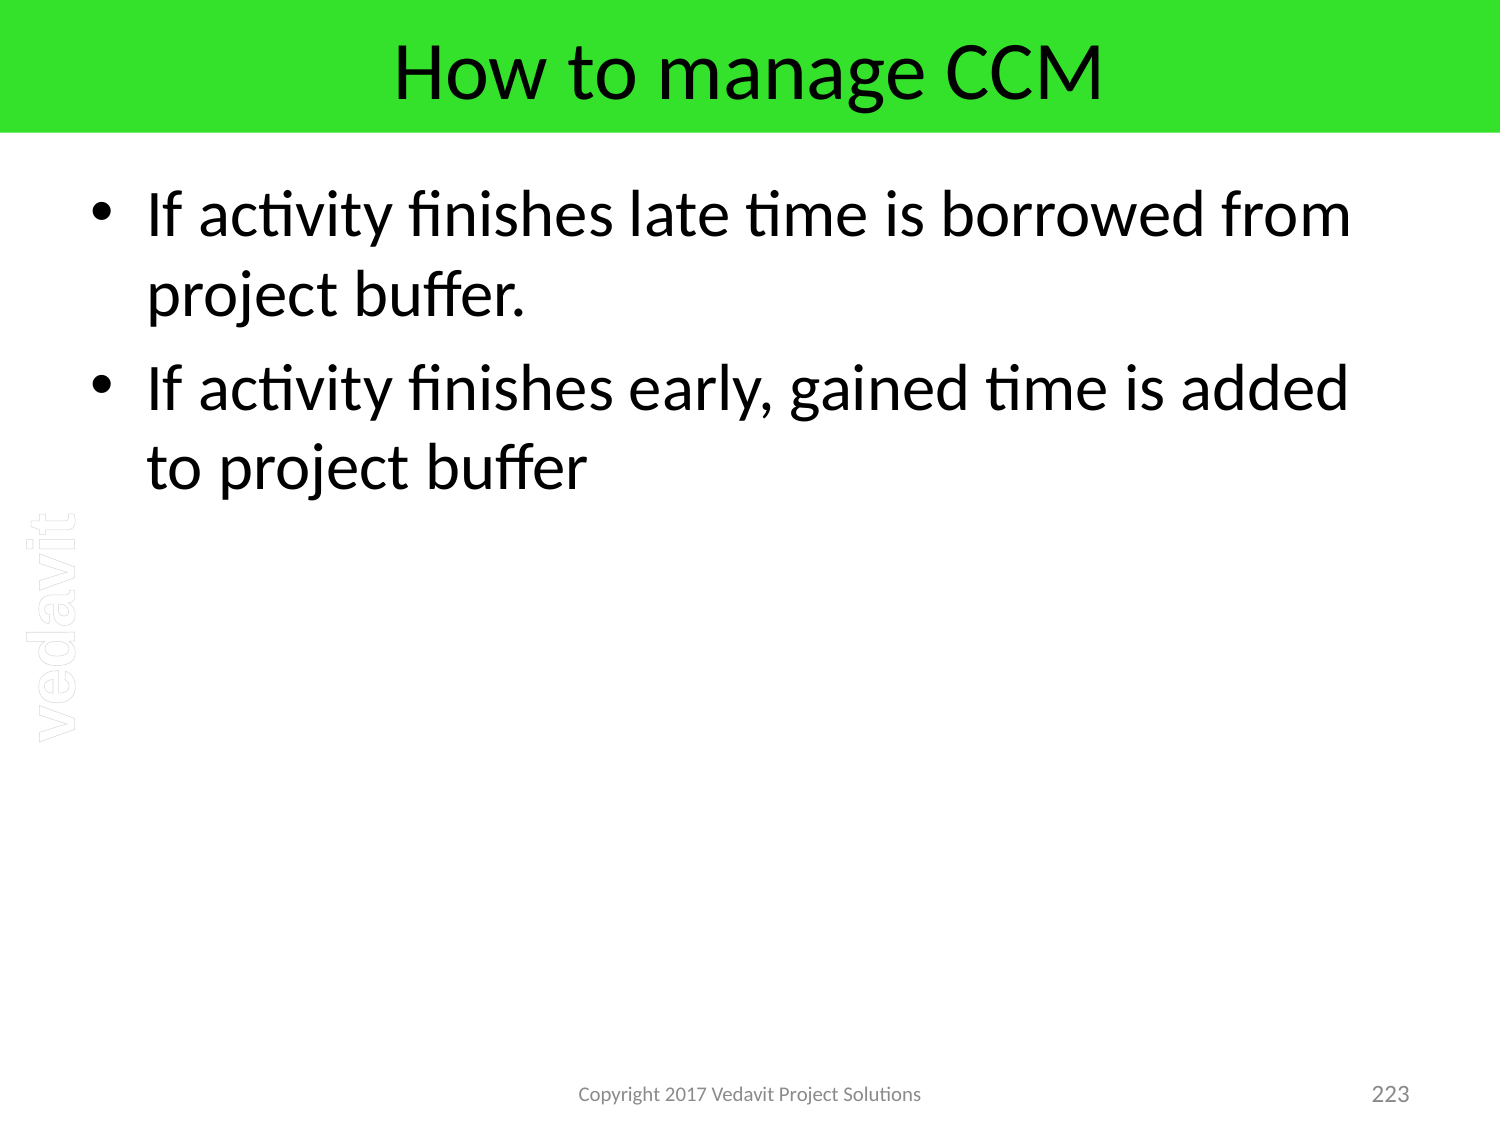

# How to manage CCM
If activity finishes late time is borrowed from project buffer.
If activity finishes early, gained time is added to project buffer

Copyright 2017 Vedavit Project Solutions
223